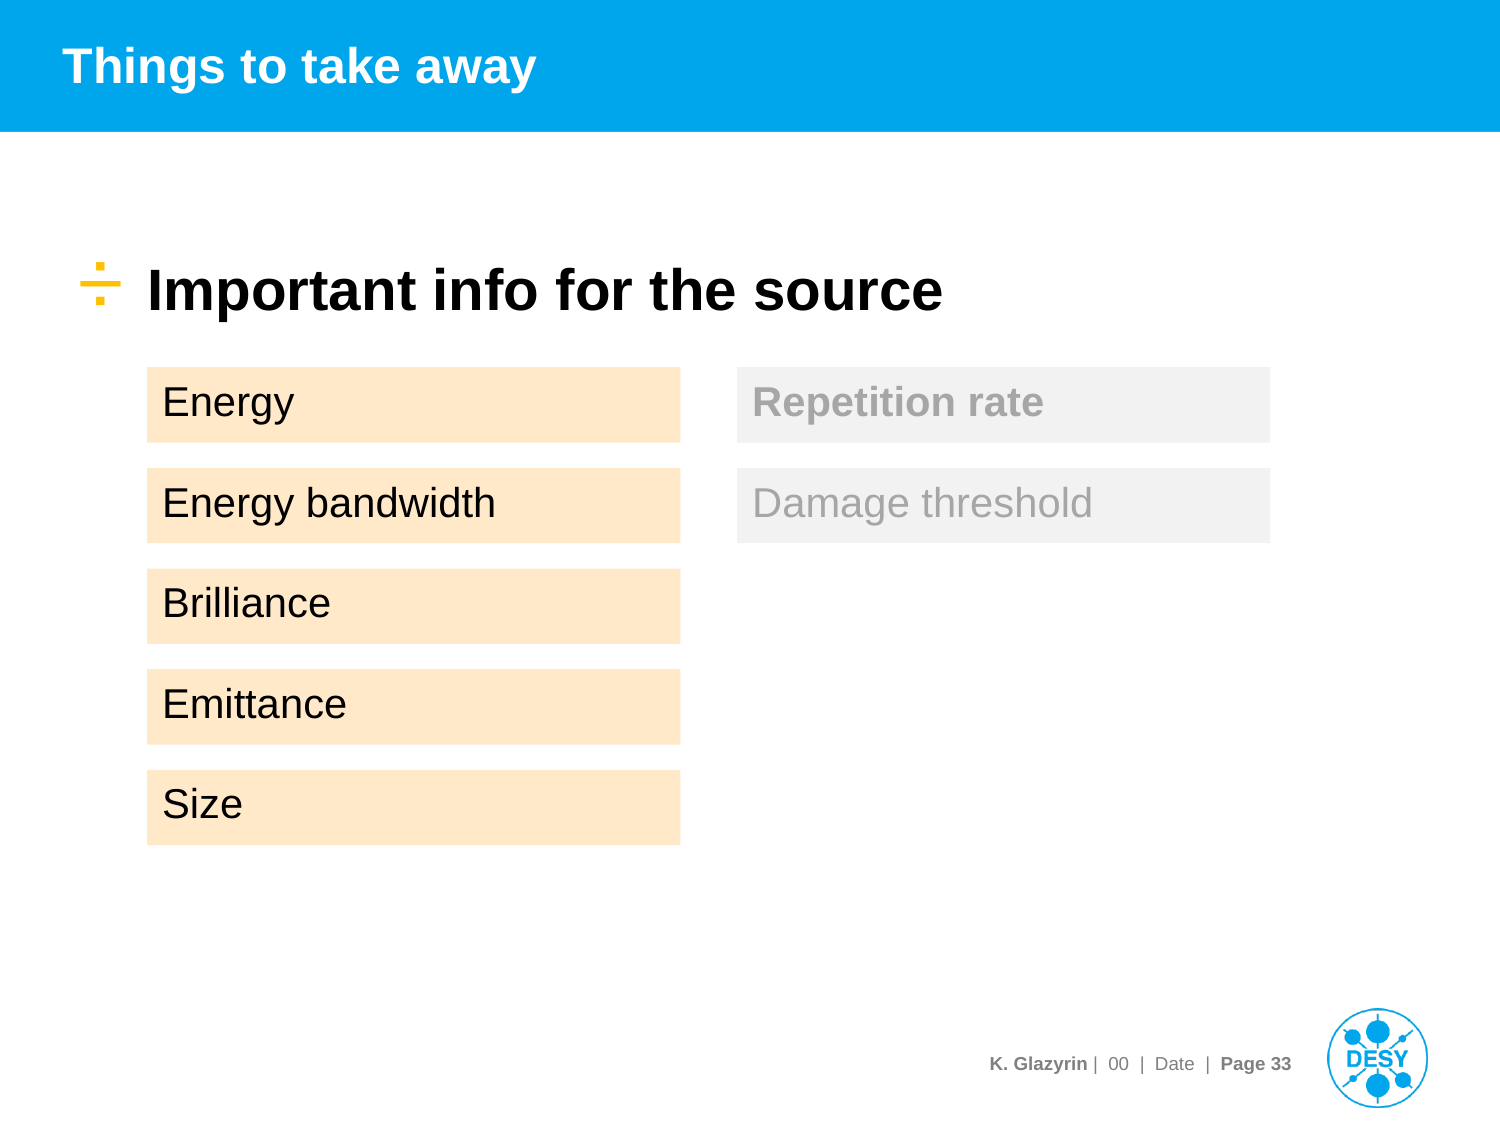

# Things to take away
 Important info for the source
Repetition rate
Energy
Damage threshold
Energy bandwidth
Brilliance
Emittance
Size